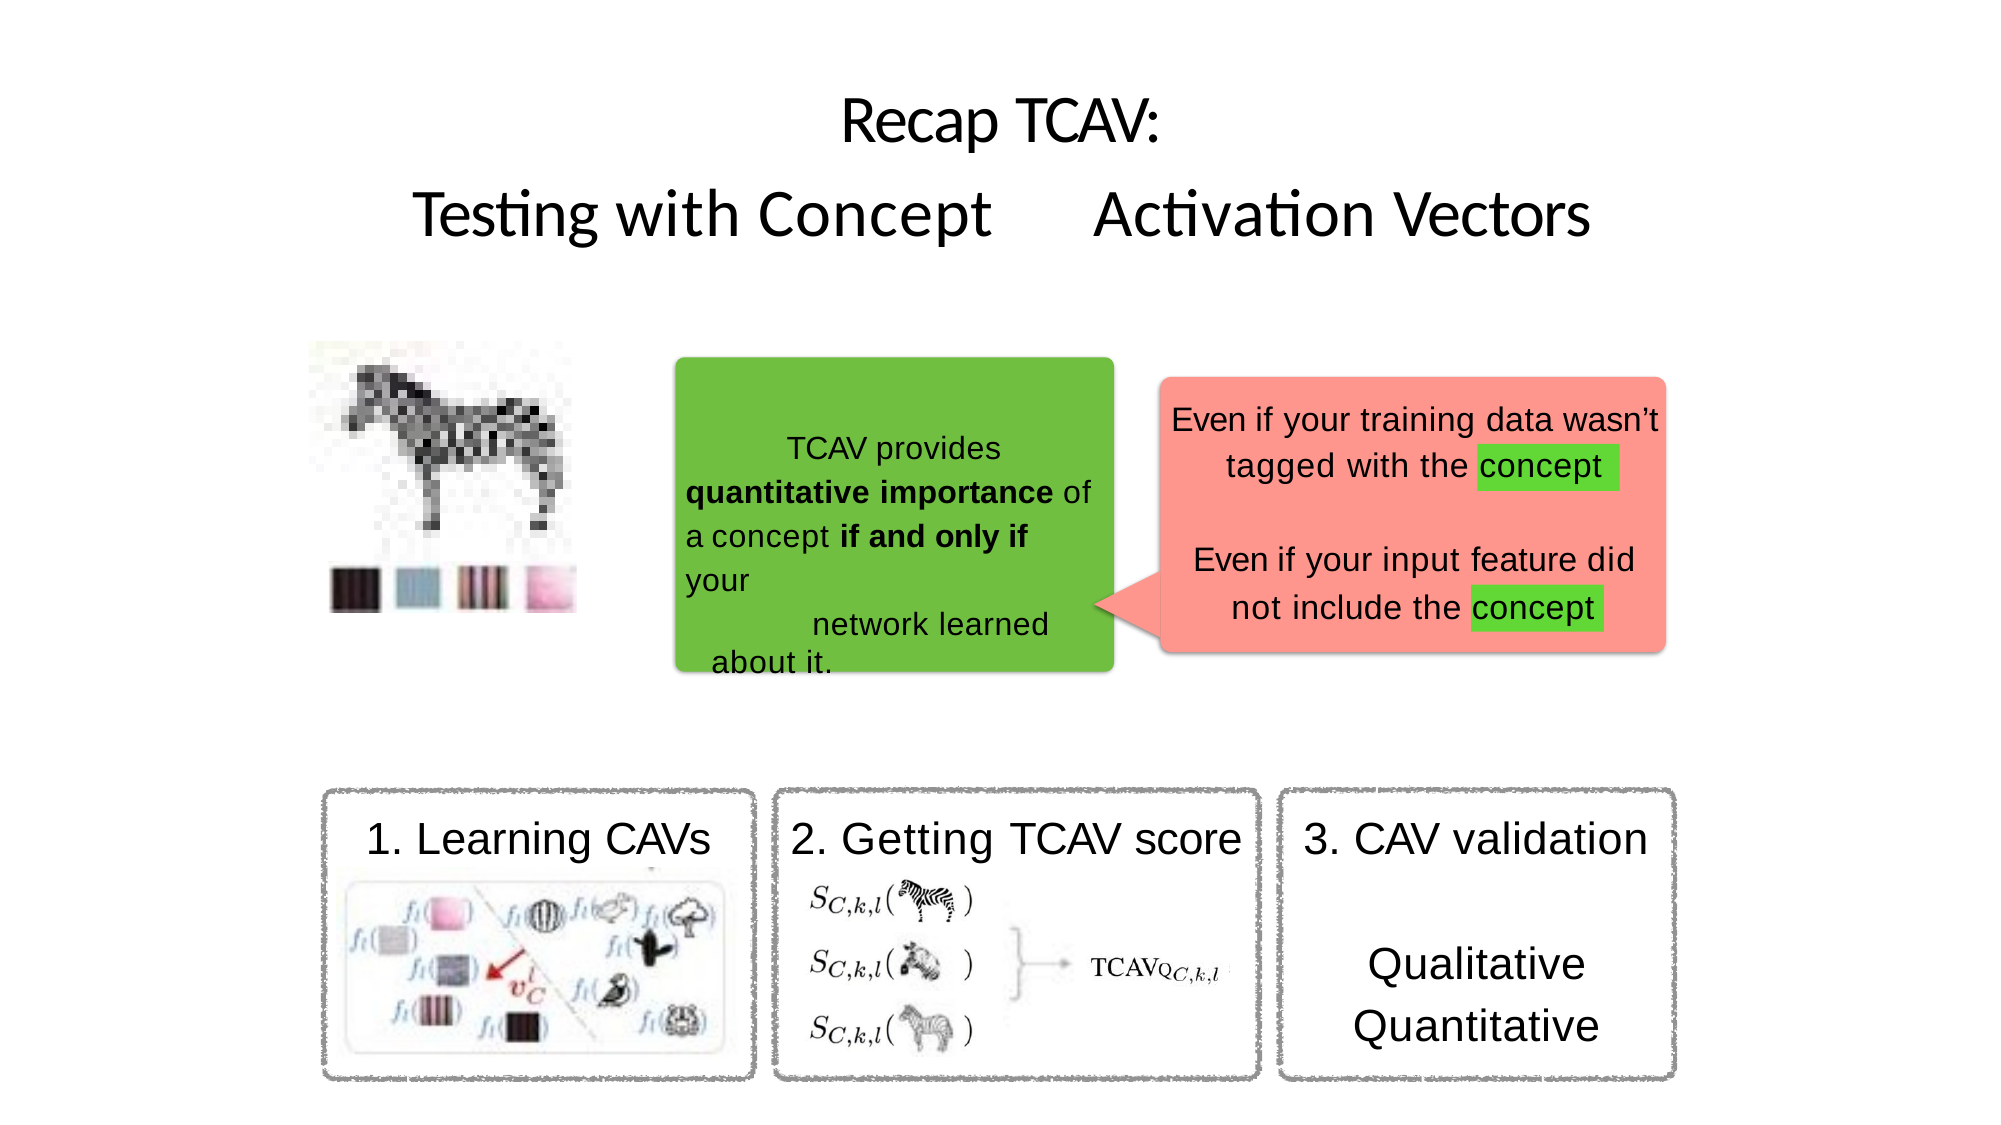

# Recap TCAV:
Testing with Concept	Activation Vectors

Even if your training data wasn’t
TCAV provides  quantitative importance of  a concept if and only if your
network learned about it.
tagged with the concept

Even if your input feature did

not include the concept

1. Learning CAVs
2. Getting TCAV score
3. CAV validation

Qualitative  Quantitative

47